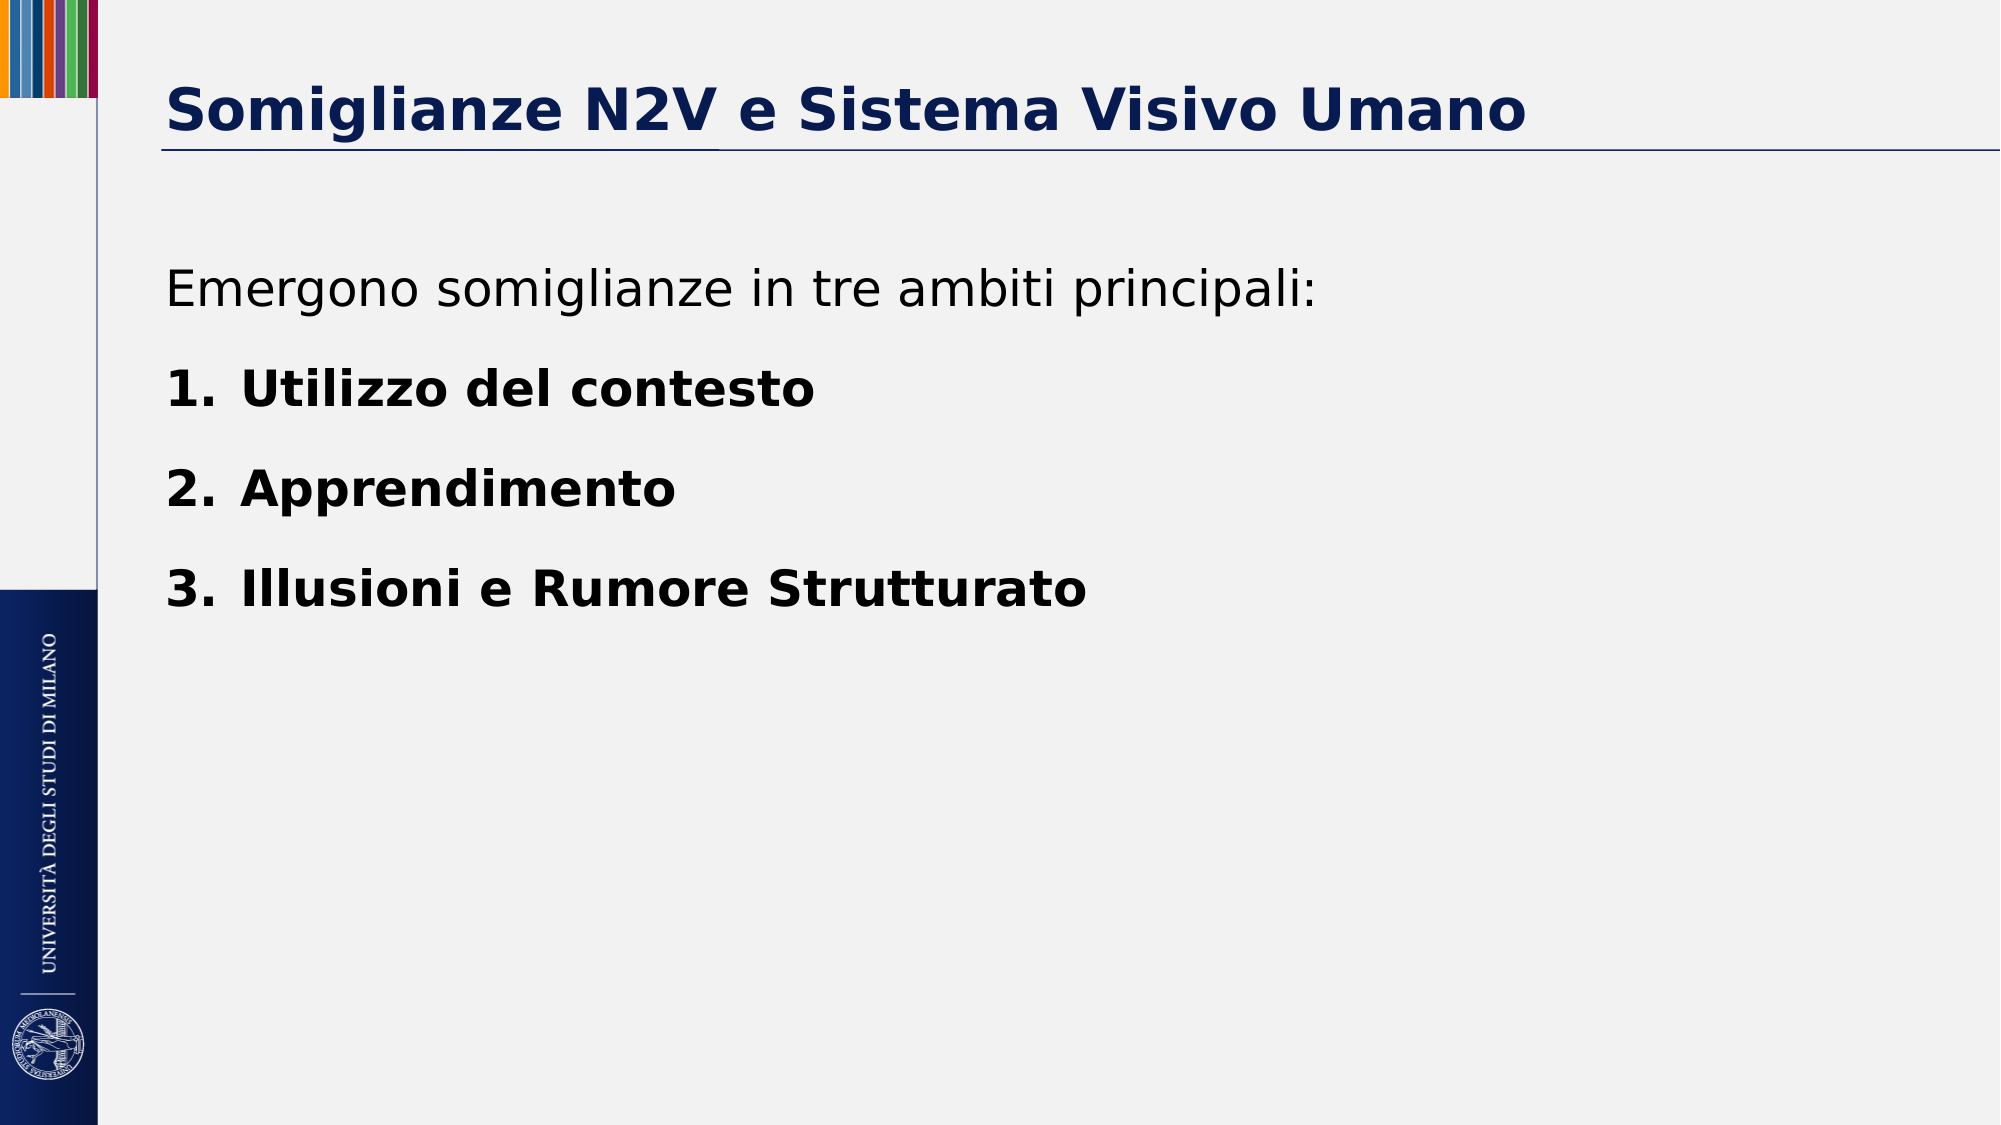

# Somiglianze N2V e Sistema Visivo Umano
Emergono somiglianze in tre ambiti principali:
Utilizzo del contesto
Apprendimento
Illusioni e Rumore Strutturato